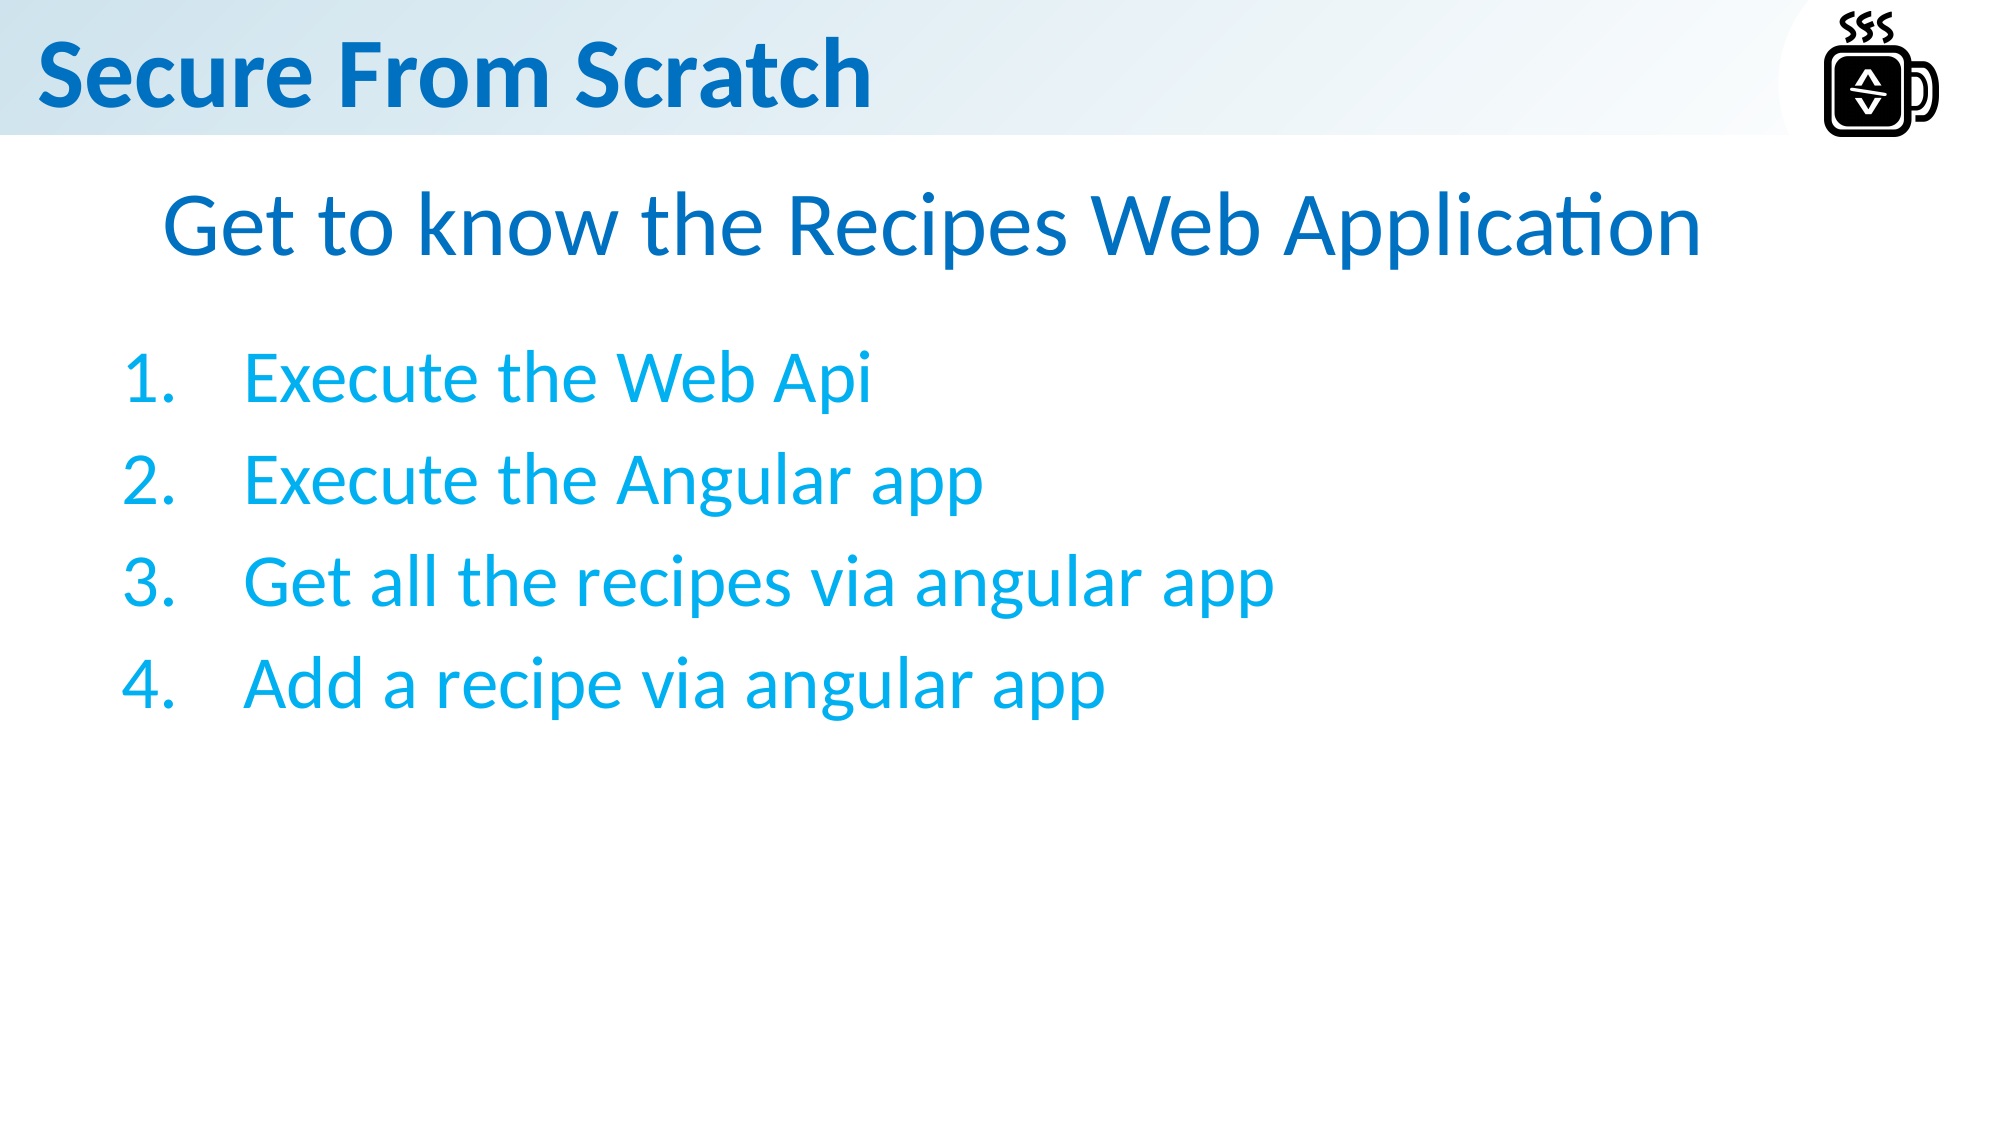

# Get to know the Recipes Web Application
Execute the Web Api
Execute the Angular app
Get all the recipes via angular app
Add a recipe via angular app